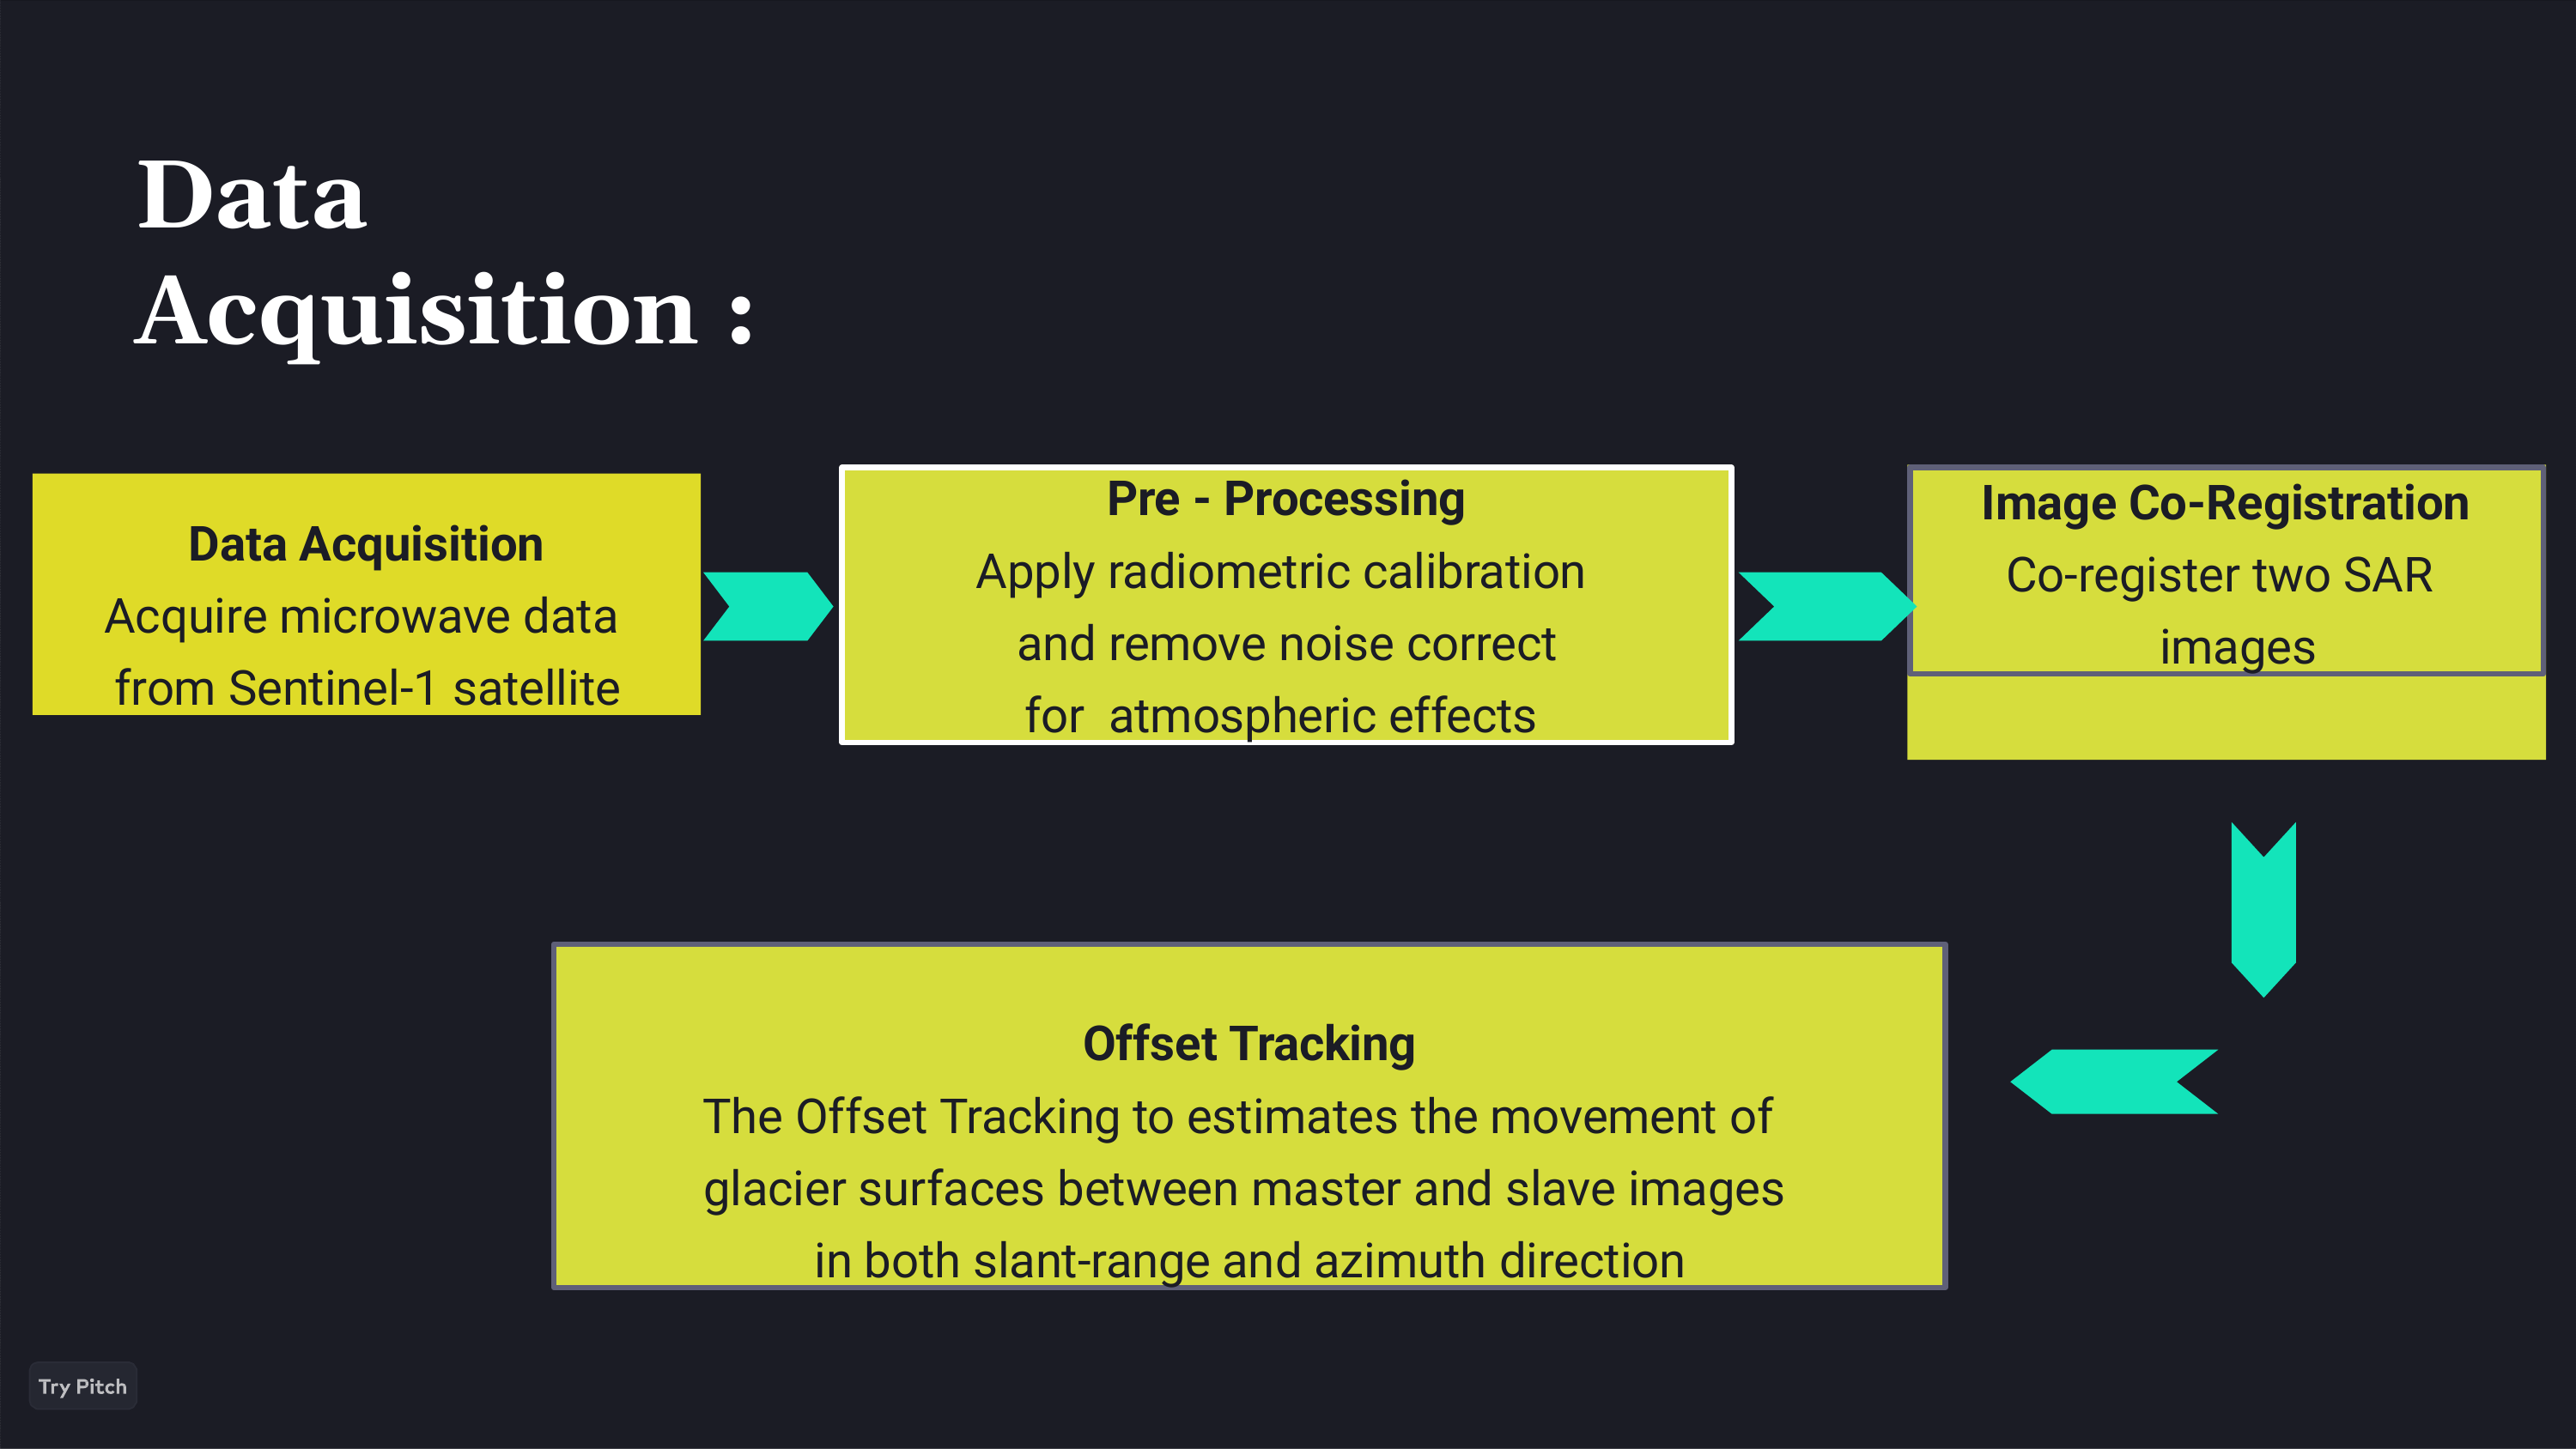

# Data Acquisition :

Image Co-Registration
Co-register two SAR  images
Pre - Processing
Apply radiometric calibration  and remove noise correct for  atmospheric effects
Data Acquisition
Acquire microwave data  from Sentinel-1 satellite

Offset Tracking
The Offset Tracking to estimates the movement of  glacier surfaces between master and slave images  in both slant-range and azimuth direction